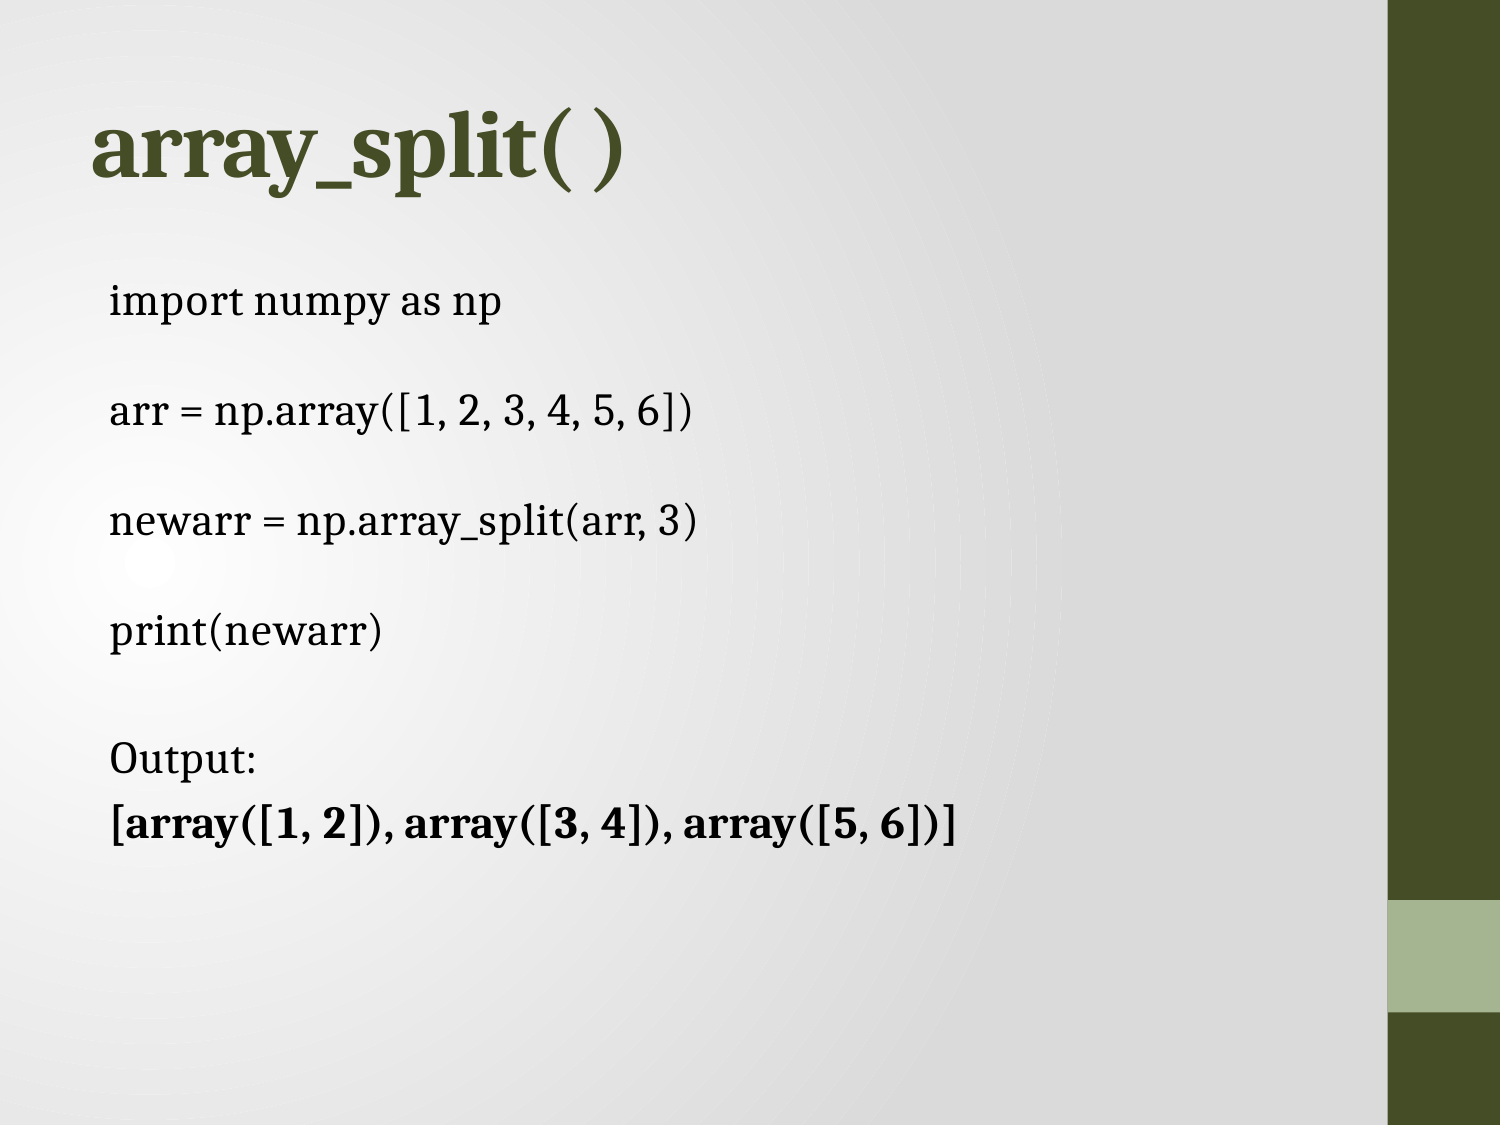

# array_split( )
import numpy as np
arr = np.array([1, 2, 3, 4, 5, 6])
newarr = np.array_split(arr, 3)
print(newarr)

Output:
[array([1, 2]), array([3, 4]), array([5, 6])]